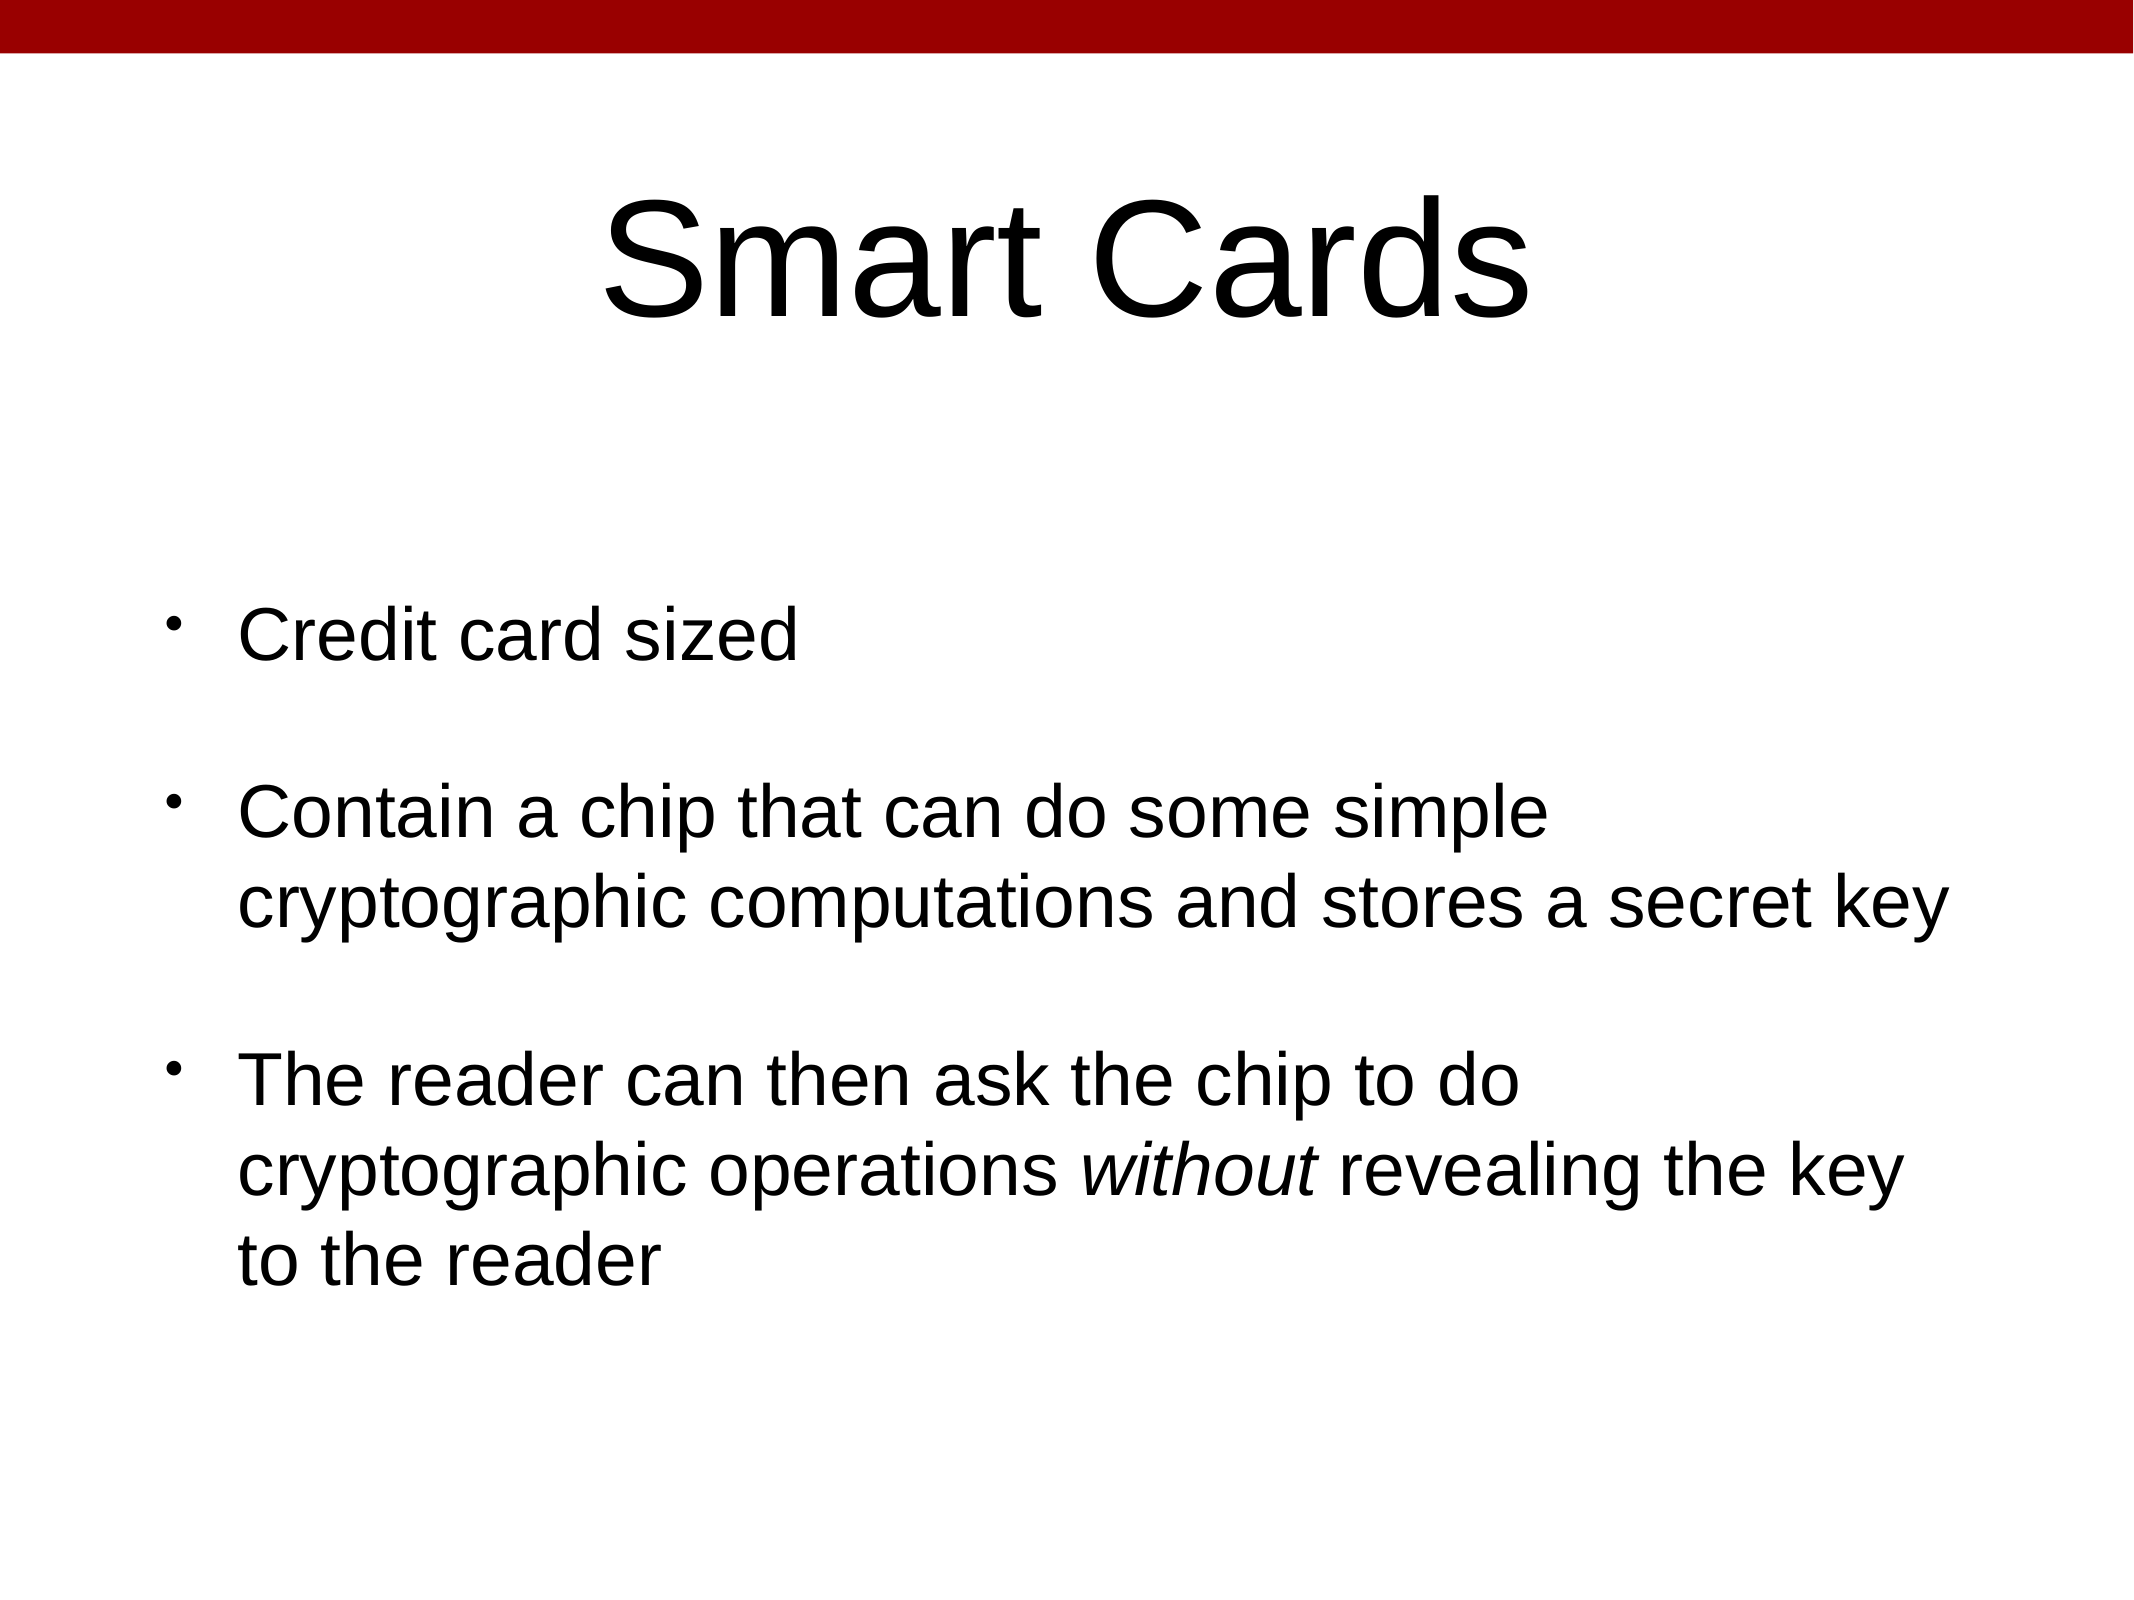

# Smart Cards
Credit card sized
Contain a chip that can do some simple cryptographic computations and stores a secret key
The reader can then ask the chip to do cryptographic operations without revealing the key to the reader